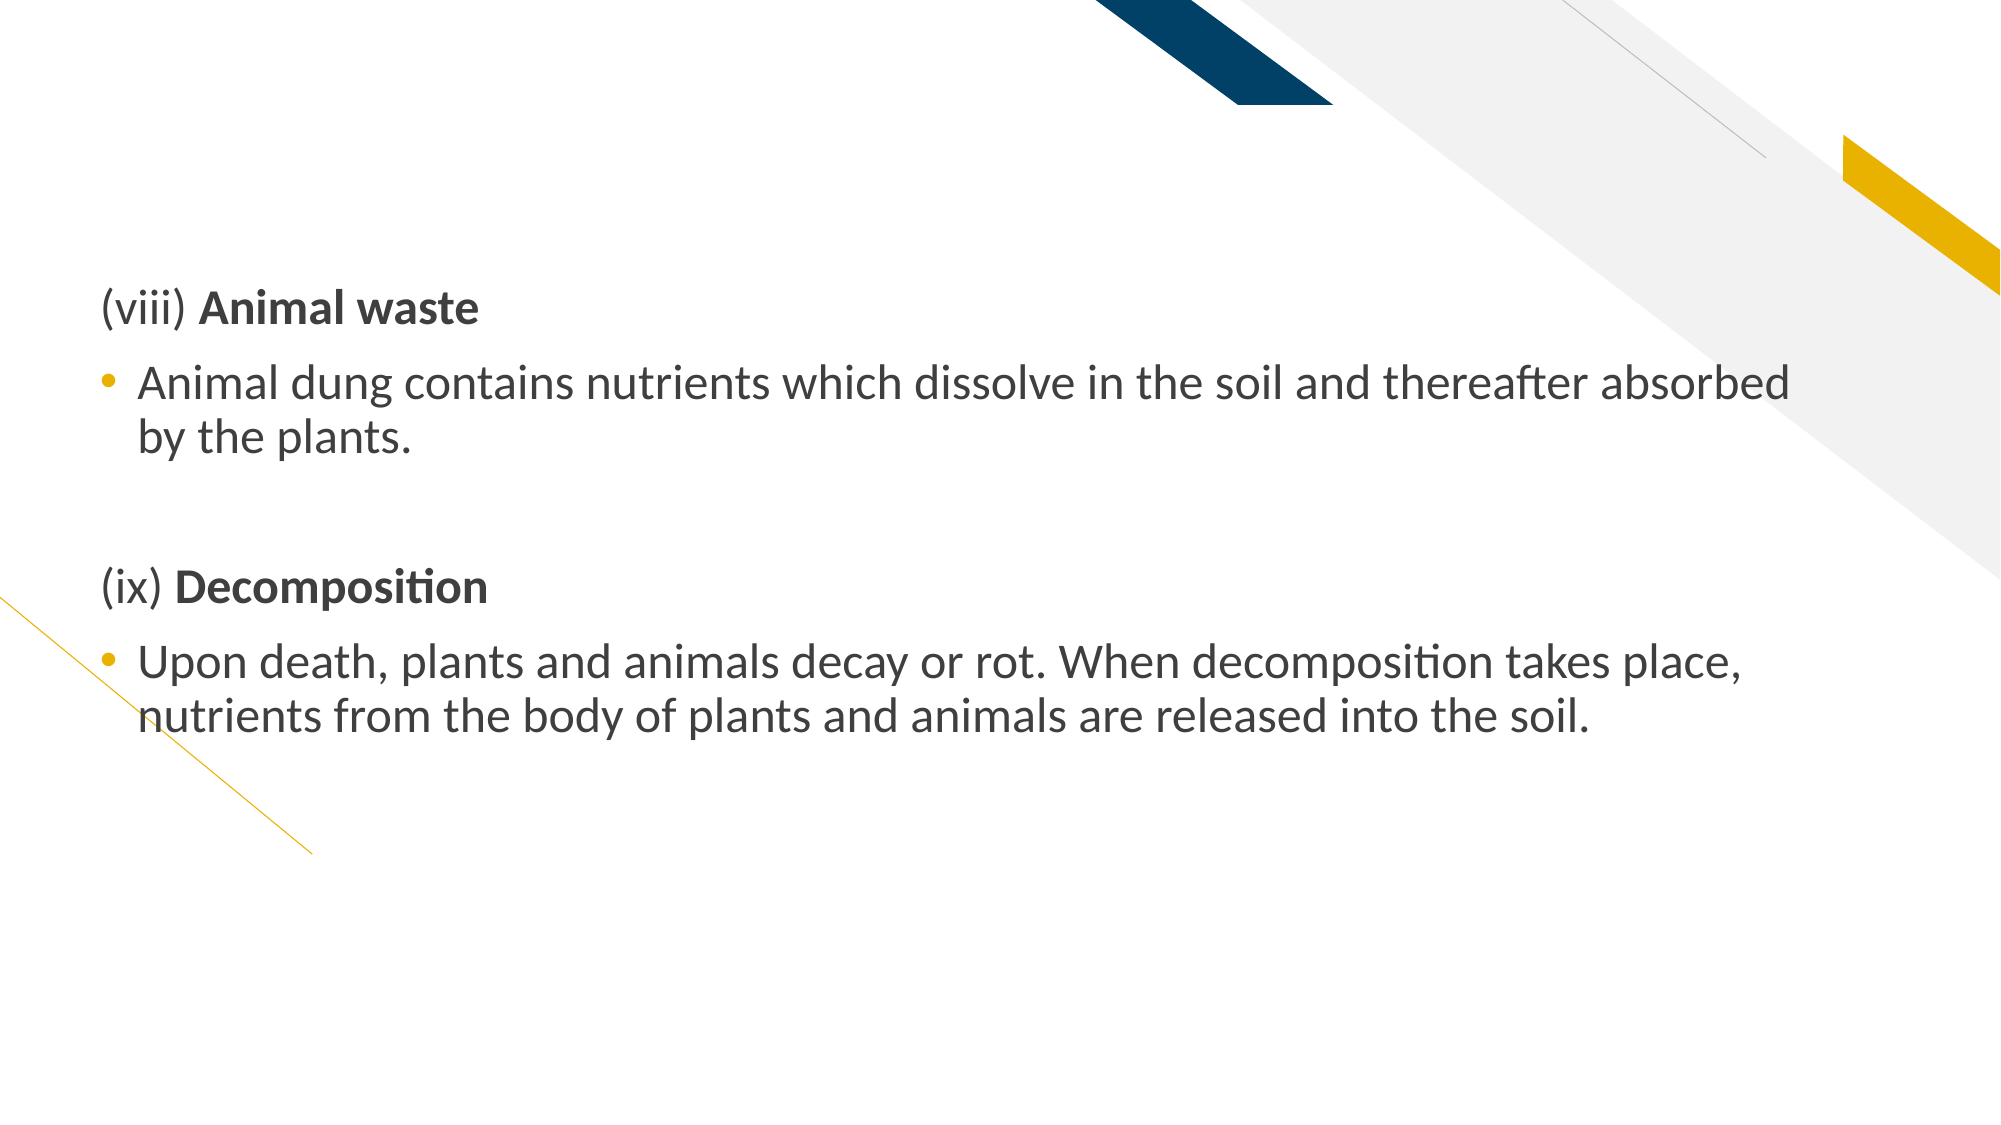

#
(viii) Animal waste
Animal dung contains nutrients which dissolve in the soil and thereafter absorbed by the plants.

(ix) Decomposition
Upon death, plants and animals decay or rot. When decomposition takes place, nutrients from the body of plants and animals are released into the soil.